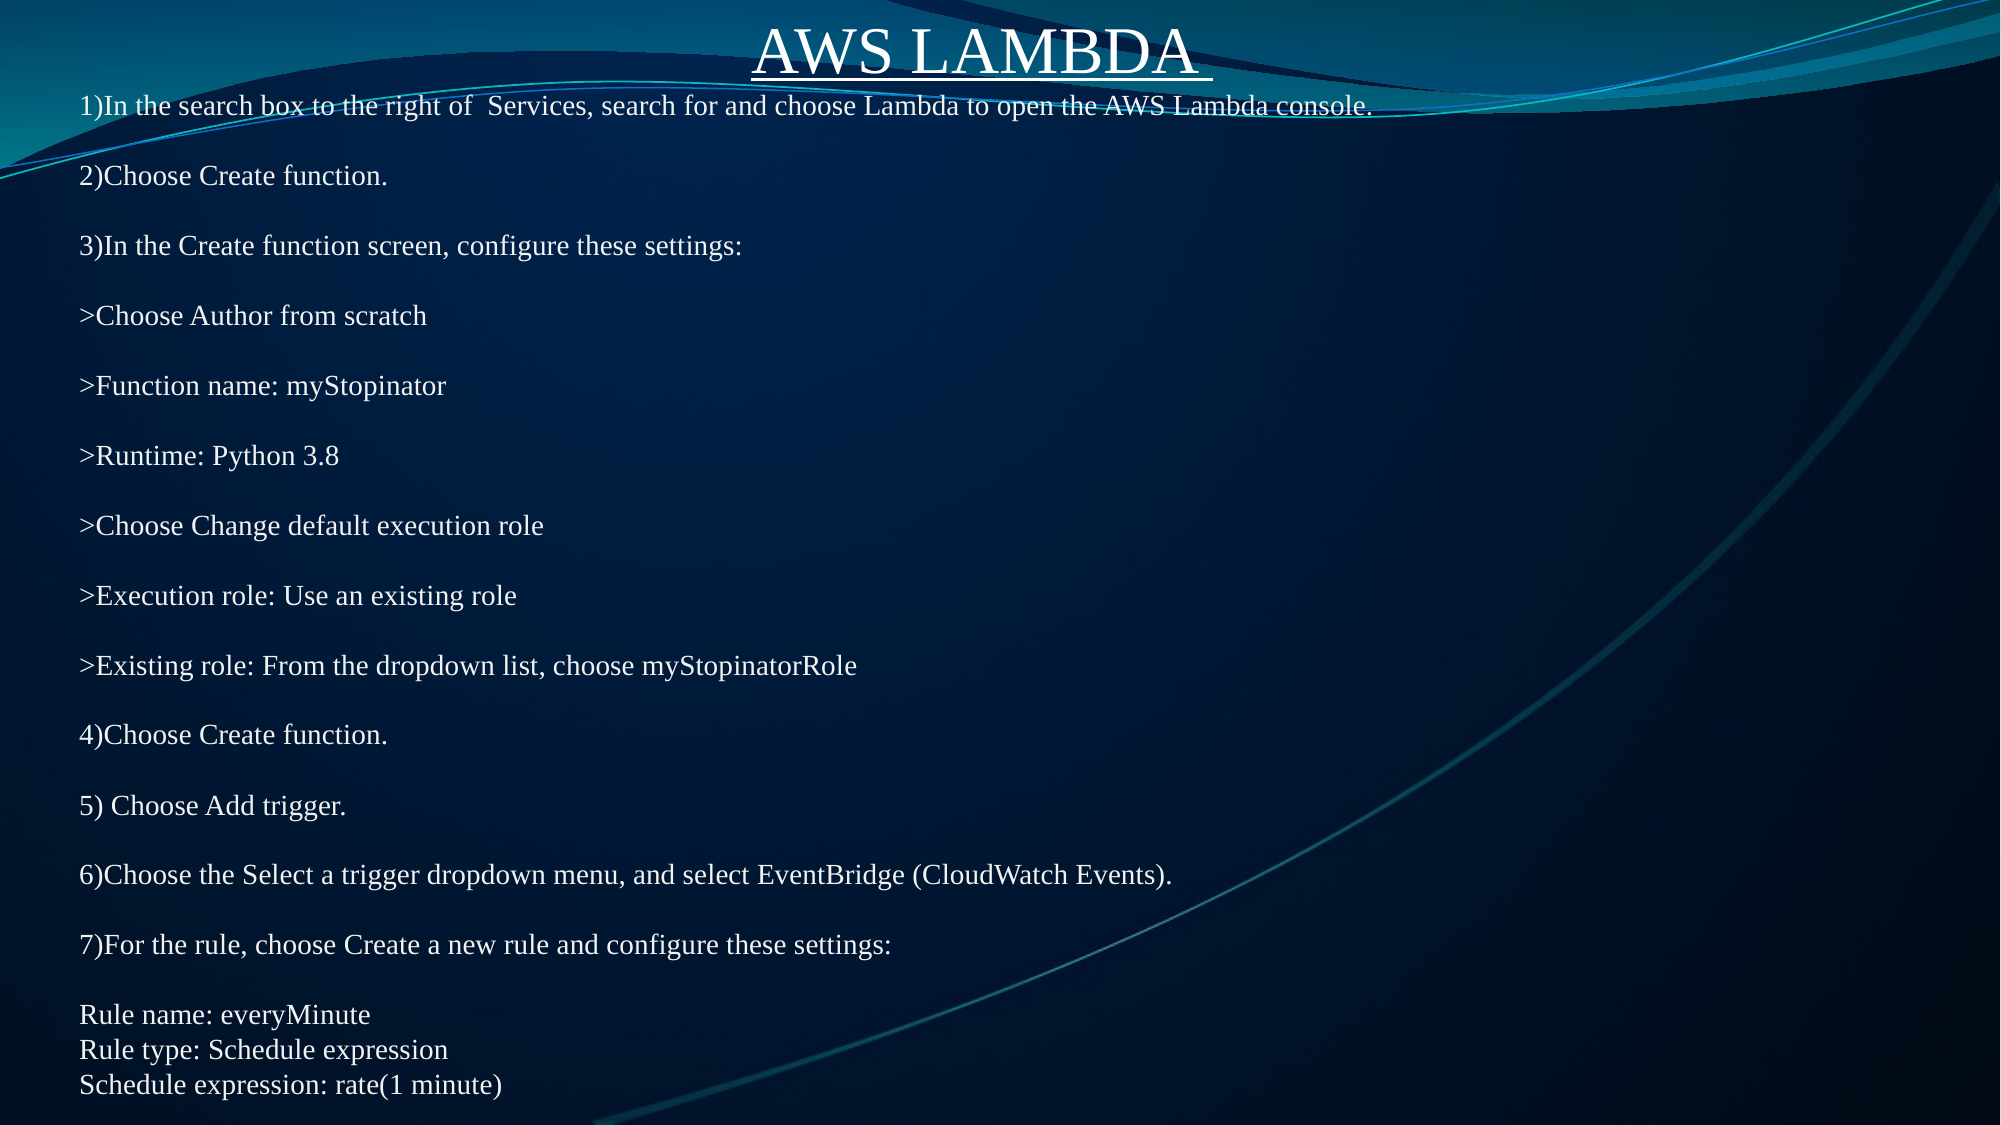

AWS LAMBDA
1)In the search box to the right of  Services, search for and choose Lambda to open the AWS Lambda console.

2)Choose Create function.

3)In the Create function screen, configure these settings:

>Choose Author from scratch

>Function name: myStopinator

>Runtime: Python 3.8

>Choose Change default execution role

>Execution role: Use an existing role

>Existing role: From the dropdown list, choose myStopinatorRole

4)Choose Create function.

5) Choose Add trigger.

6)Choose the Select a trigger dropdown menu, and select EventBridge (CloudWatch Events).

7)For the rule, choose Create a new rule and configure these settings:

Rule name: everyMinute
Rule type: Schedule expression
Schedule expression: rate(1 minute)